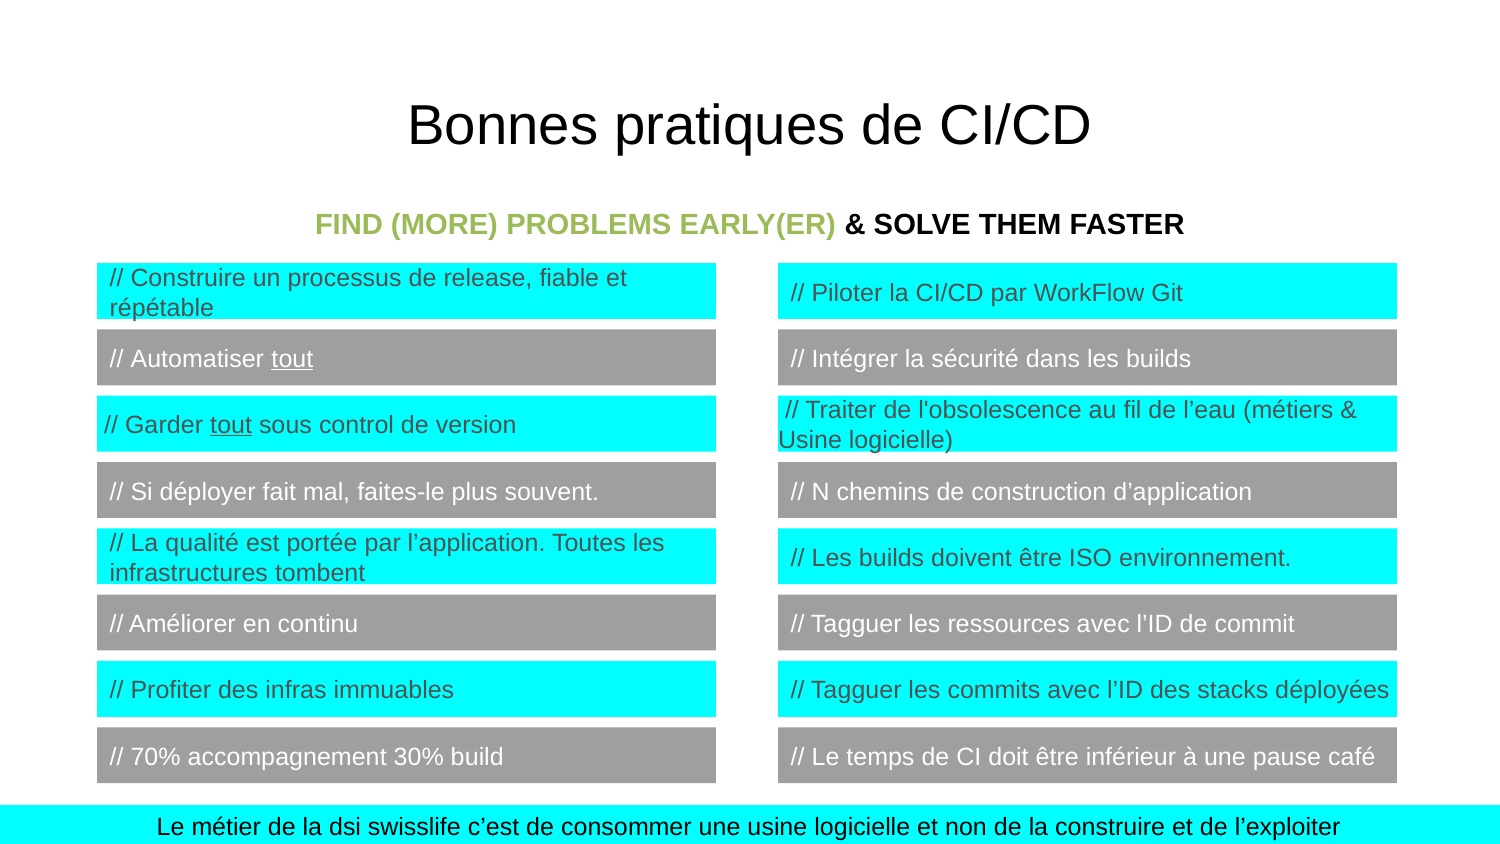

# Bonnes pratiques de CI/CD
FIND (MORE) PROBLEMS EARLY(ER) & SOLVE THEM FASTER
// Construire un processus de release, fiable et répétable
// Piloter la CI/CD par WorkFlow Git
// Automatiser tout
// Intégrer la sécurité dans les builds
 // Garder tout sous control de version
 // Traiter de l'obsolescence au fil de l’eau (métiers & Usine logicielle)
// Si déployer fait mal, faites-le plus souvent.
// N chemins de construction d’application
// La qualité est portée par l’application. Toutes les infrastructures tombent
// Les builds doivent être ISO environnement.
// Tagguer les ressources avec l’ID de commit
// Améliorer en continu
// Profiter des infras immuables
// Tagguer les commits avec l’ID des stacks déployées
// 70% accompagnement 30% build
// Le temps de CI doit être inférieur à une pause café
Le métier de la dsi swisslife c’est de consommer une usine logicielle et non de la construire et de l’exploiter